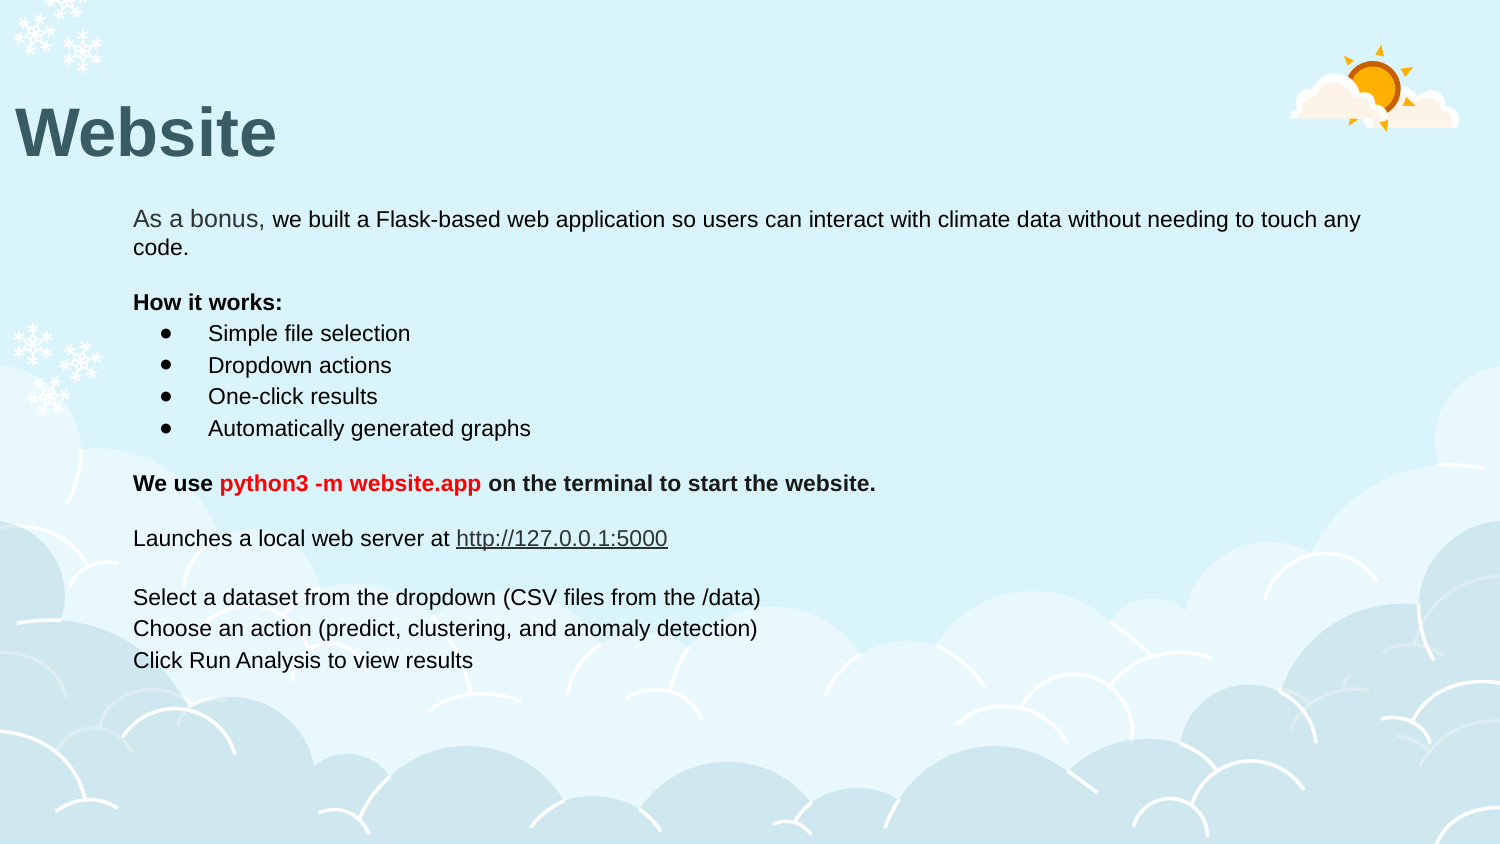

# Website
As a bonus, we built a Flask-based web application so users can interact with climate data without needing to touch any code.

How it works:
Simple file selection
Dropdown actions
One-click results
Automatically generated graphs

We use python3 -m website.app on the terminal to start the website.

Launches a local web server at http://127.0.0.1:5000

Select a dataset from the dropdown (CSV files from the /data)
Choose an action (predict, clustering, and anomaly detection)
Click Run Analysis to view results